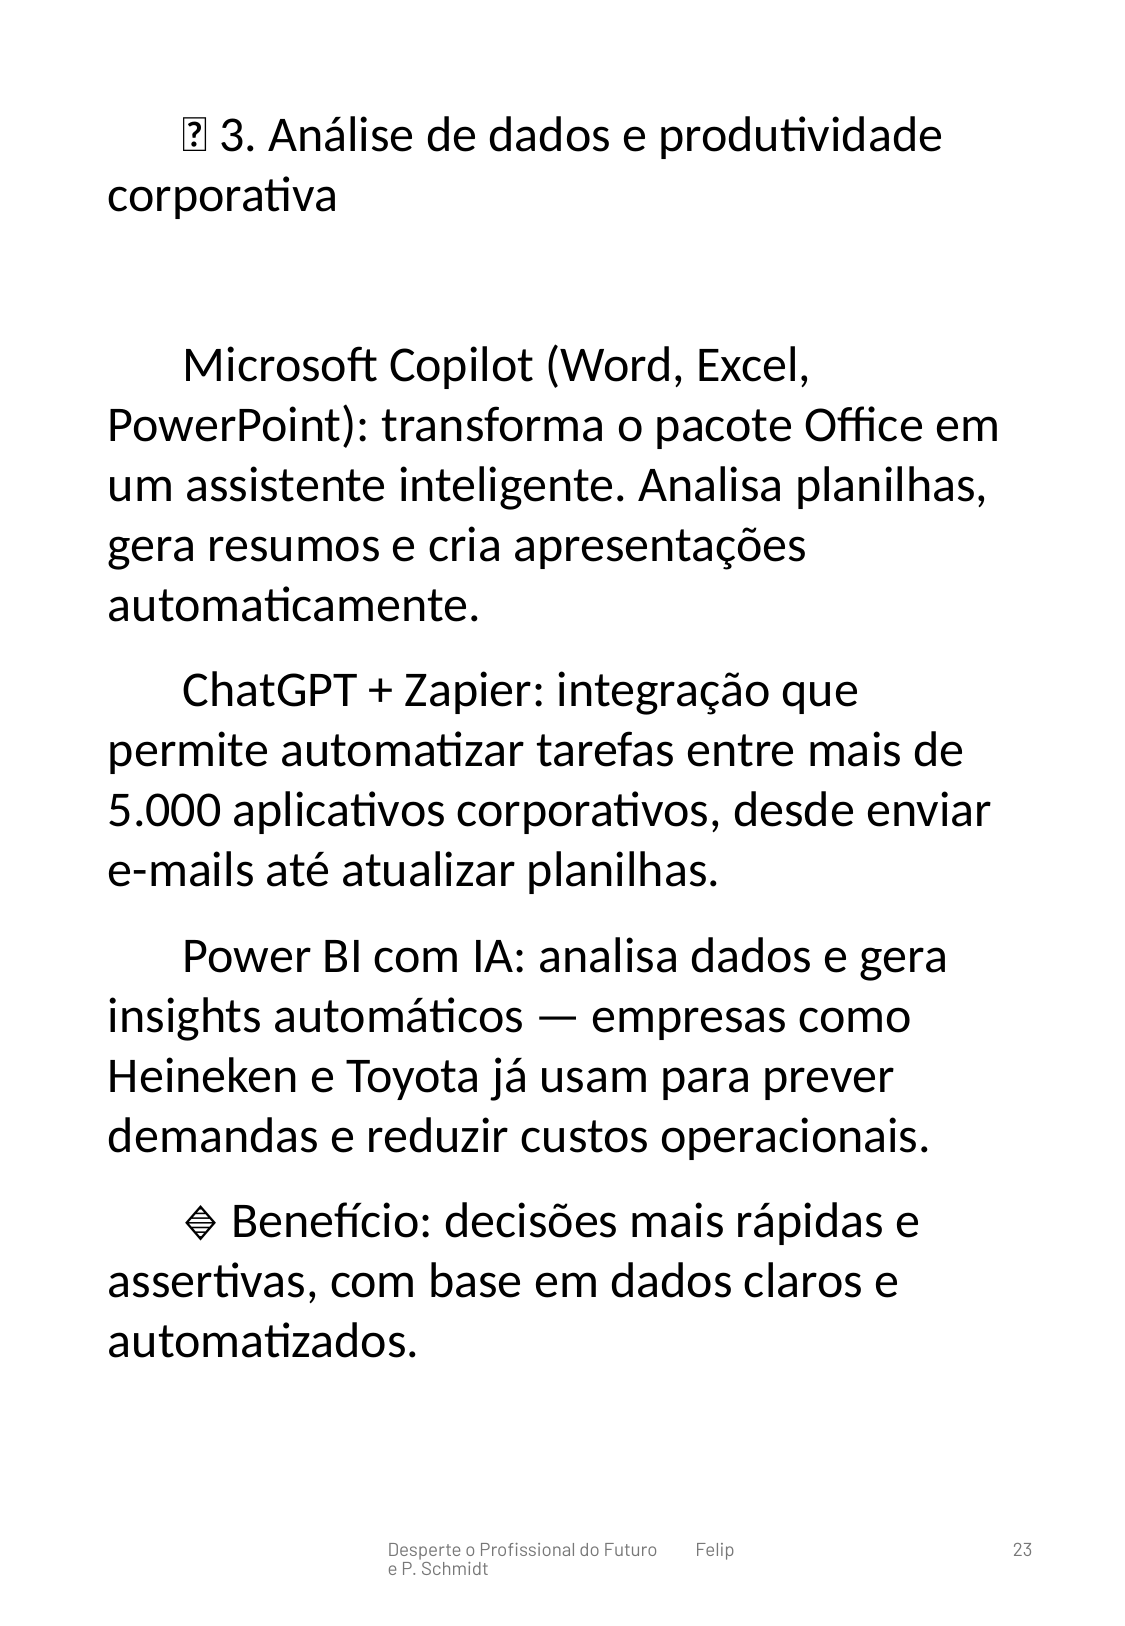

🧮 3. Análise de dados e produtividade corporativa

Microsoft Copilot (Word, Excel, PowerPoint): transforma o pacote Office em um assistente inteligente. Analisa planilhas, gera resumos e cria apresentações automaticamente.
ChatGPT + Zapier: integração que permite automatizar tarefas entre mais de 5.000 aplicativos corporativos, desde enviar e-mails até atualizar planilhas.
Power BI com IA: analisa dados e gera insights automáticos — empresas como Heineken e Toyota já usam para prever demandas e reduzir custos operacionais.
🔹 Benefício: decisões mais rápidas e assertivas, com base em dados claros e automatizados.

Desperte o Profissional do Futuro          Felipe P. Schmidt
23